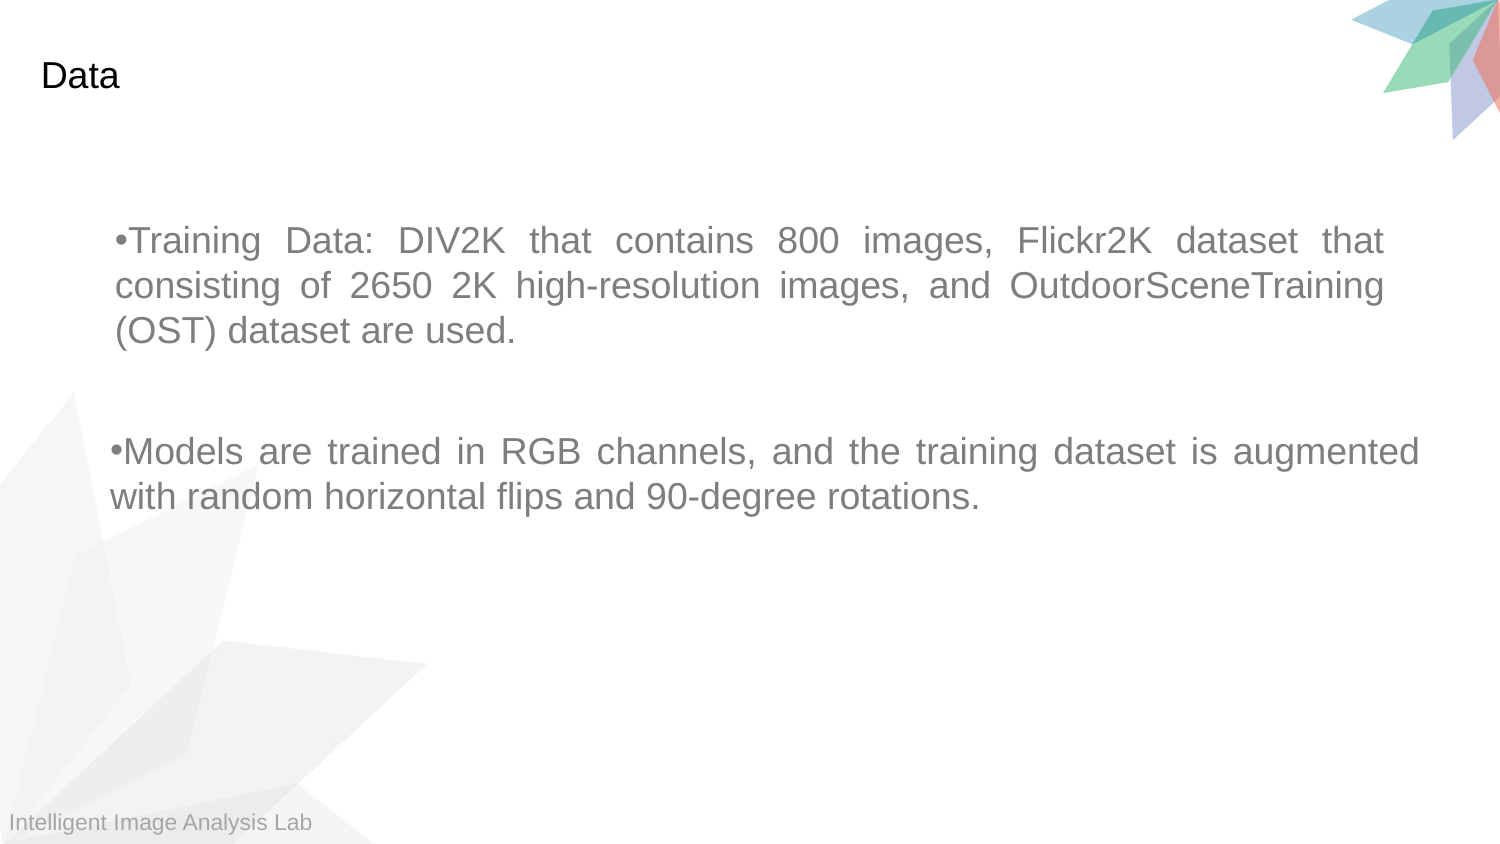

Data
Training Data: DIV2K that contains 800 images, Flickr2K dataset that consisting of 2650 2K high-resolution images, and OutdoorSceneTraining (OST) dataset are used.
Models are trained in RGB channels, and the training dataset is augmented with random horizontal flips and 90-degree rotations.